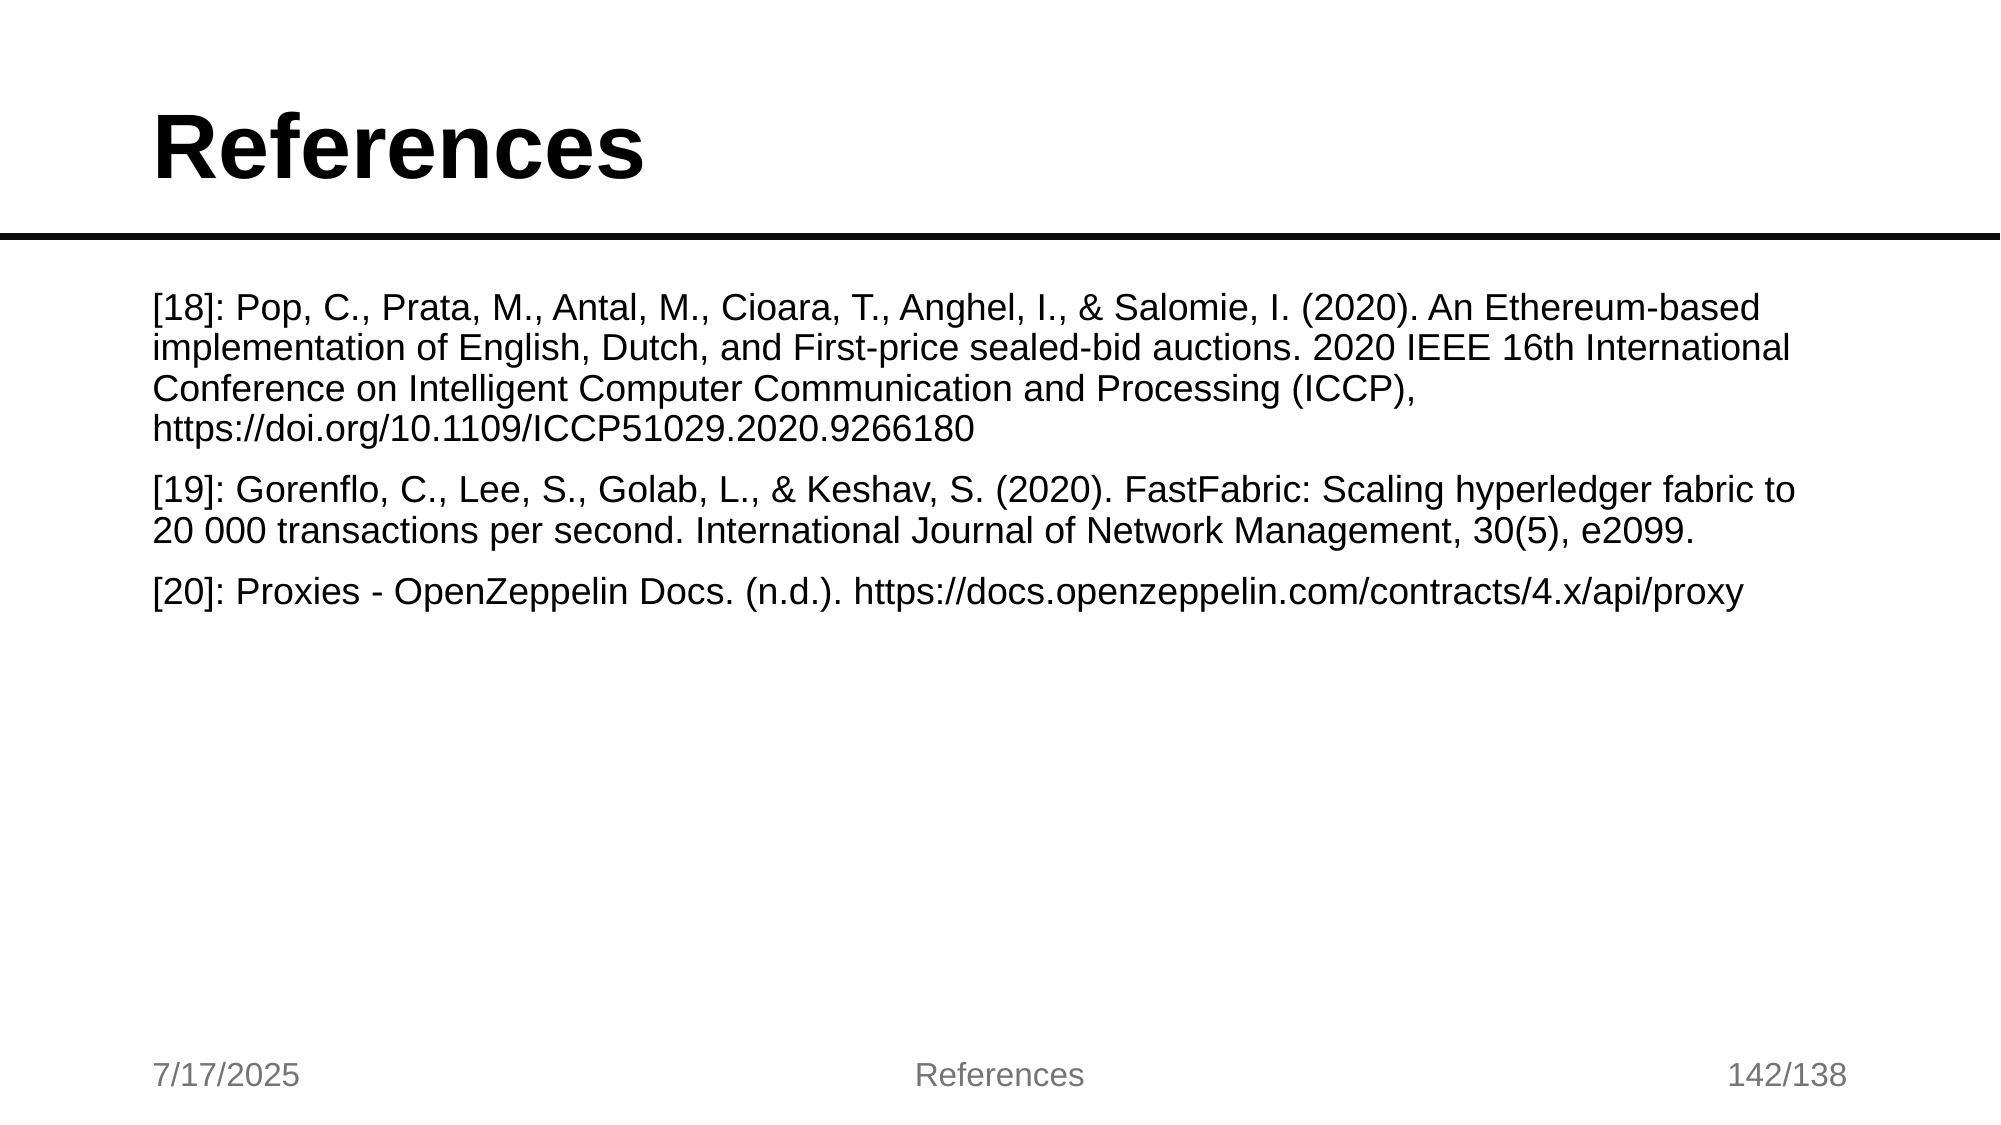

# References
[18]: Pop, C., Prata, M., Antal, M., Cioara, T., Anghel, I., & Salomie, I. (2020). An Ethereum-based implementation of English, Dutch, and First-price sealed-bid auctions. 2020 IEEE 16th International Conference on Intelligent Computer Communication and Processing (ICCP), https://doi.org/10.1109/ICCP51029.2020.9266180
[19]: Gorenflo, C., Lee, S., Golab, L., & Keshav, S. (2020). FastFabric: Scaling hyperledger fabric to 20 000 transactions per second. International Journal of Network Management, 30(5), e2099.
[20]: Proxies - OpenZeppelin Docs. (n.d.). https://docs.openzeppelin.com/contracts/4.x/api/proxy
7/17/2025
References
142/138